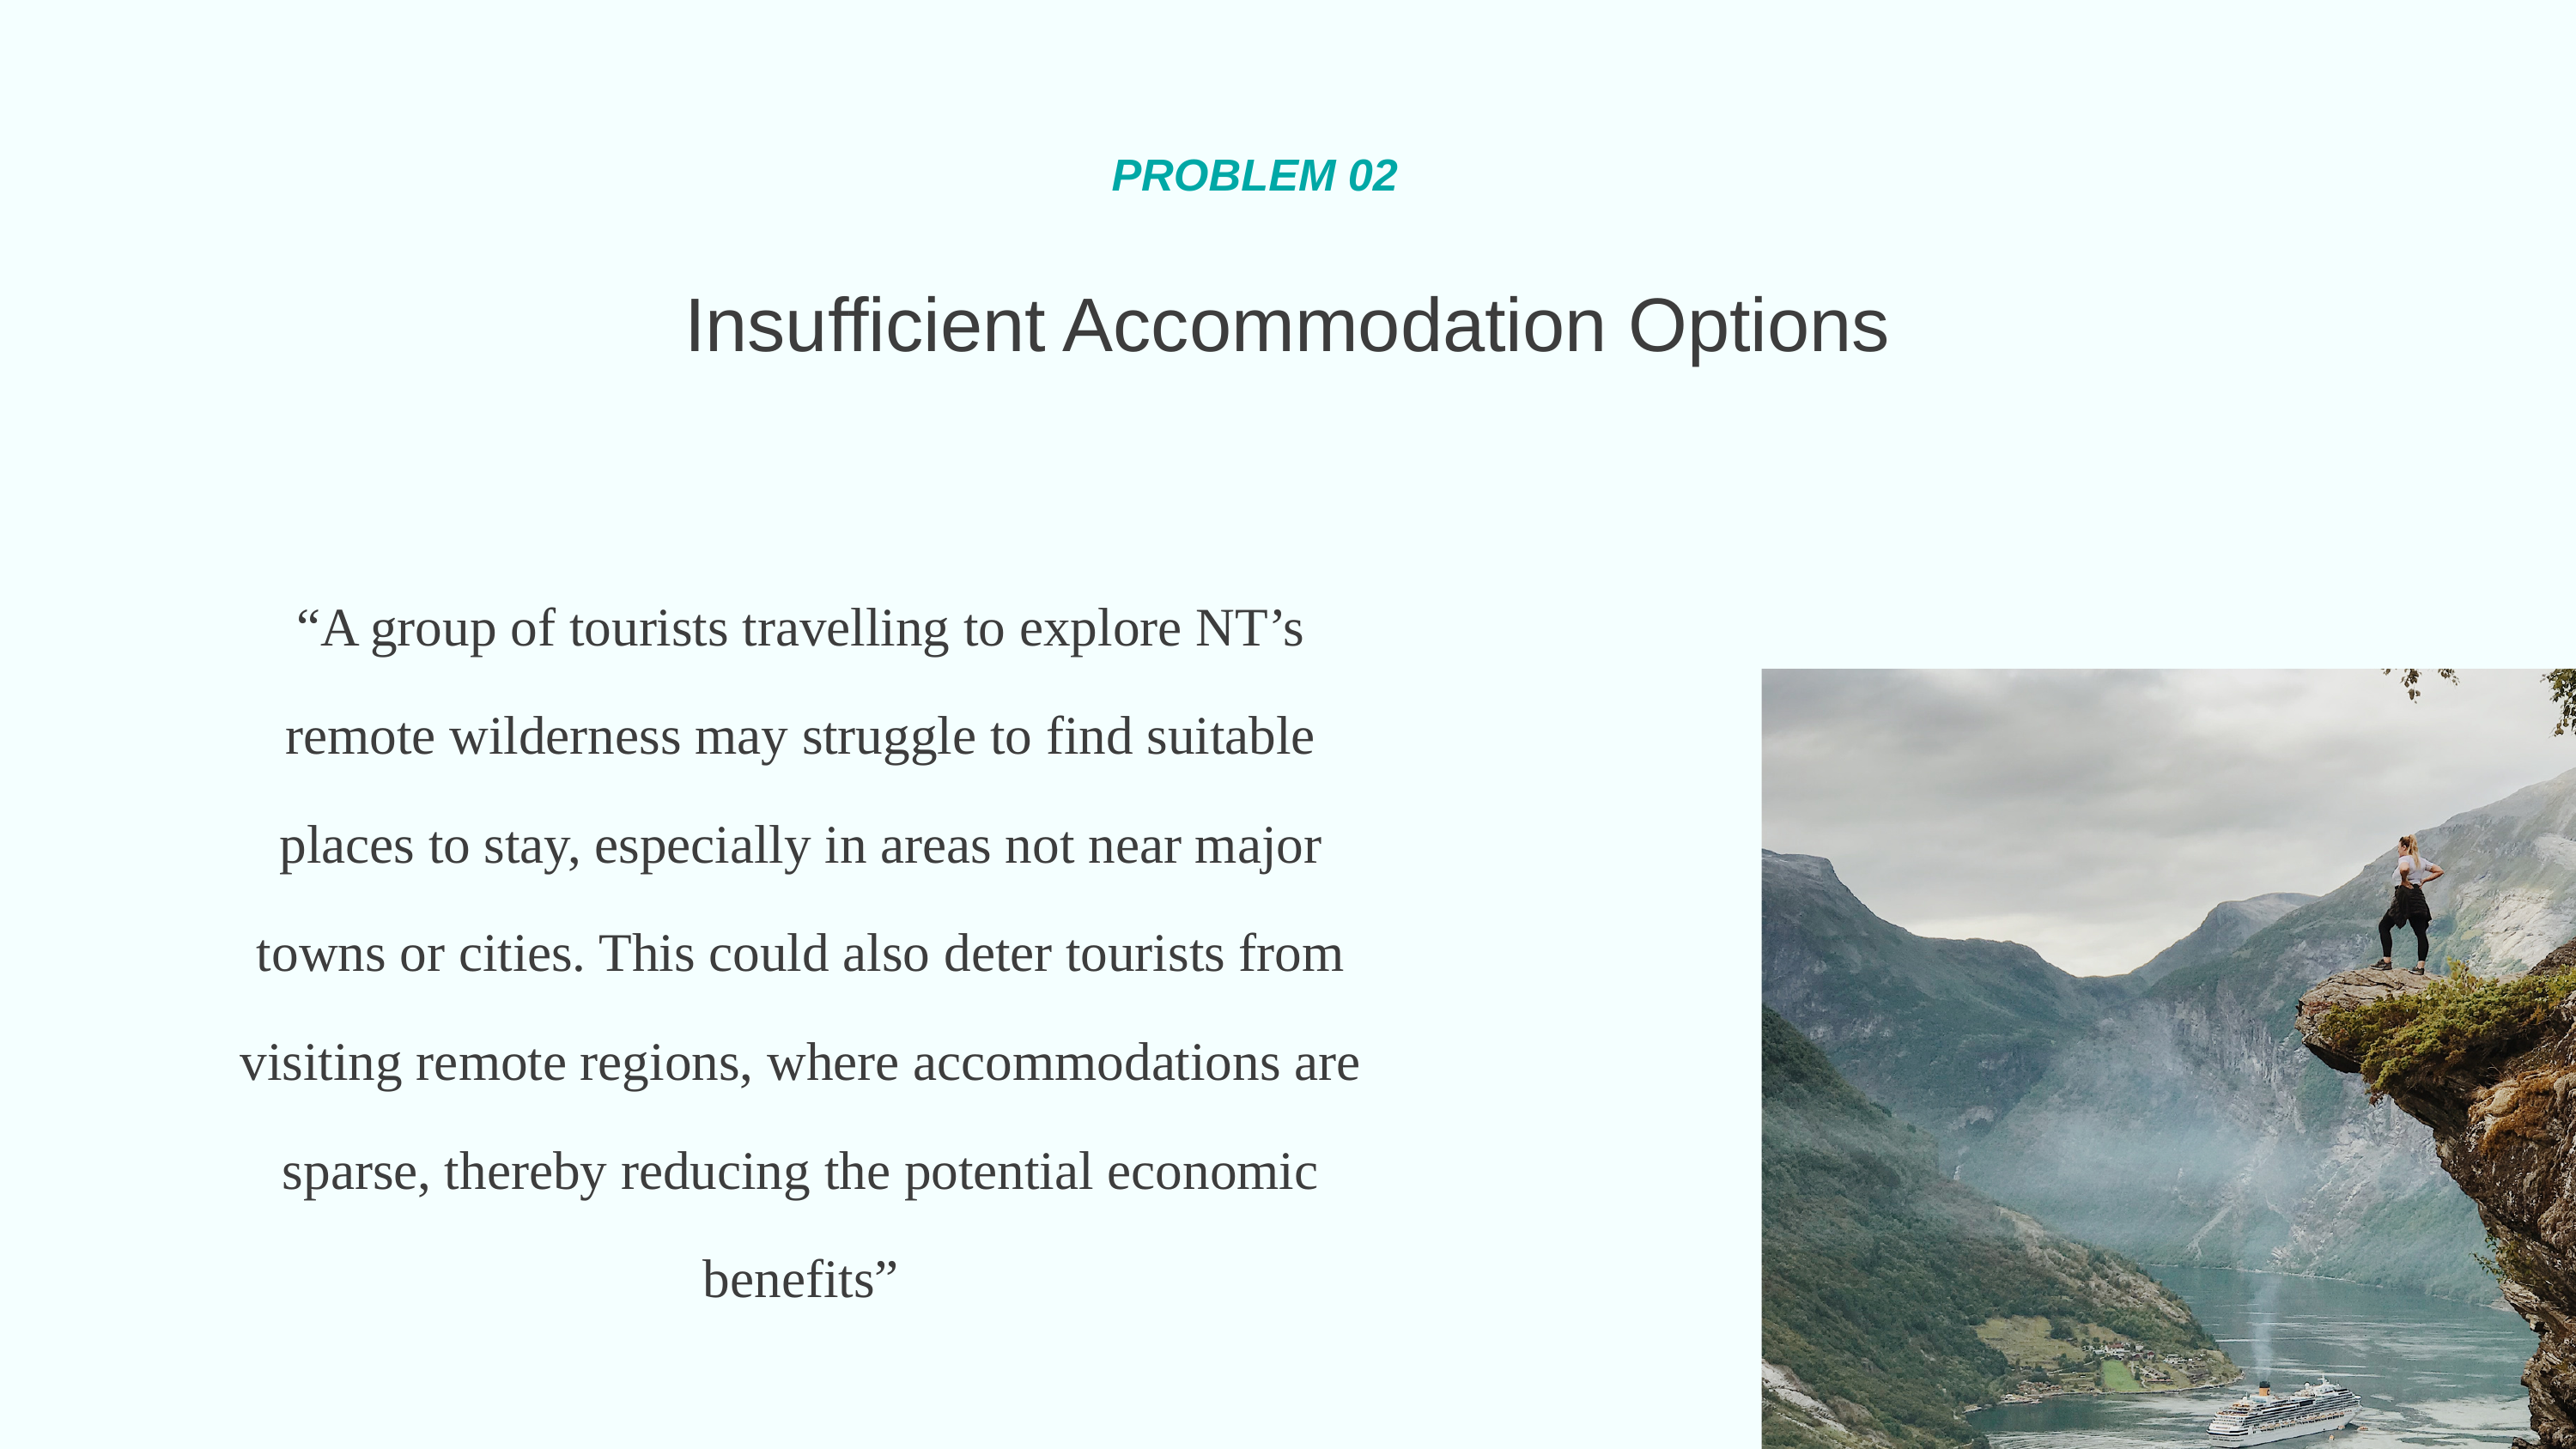

PROBLEM 02
Insufficient Accommodation Options
“A group of tourists travelling to explore NT’s remote wilderness may struggle to find suitable places to stay, especially in areas not near major towns or cities. This could also deter tourists from visiting remote regions, where accommodations are sparse, thereby reducing the potential economic benefits”